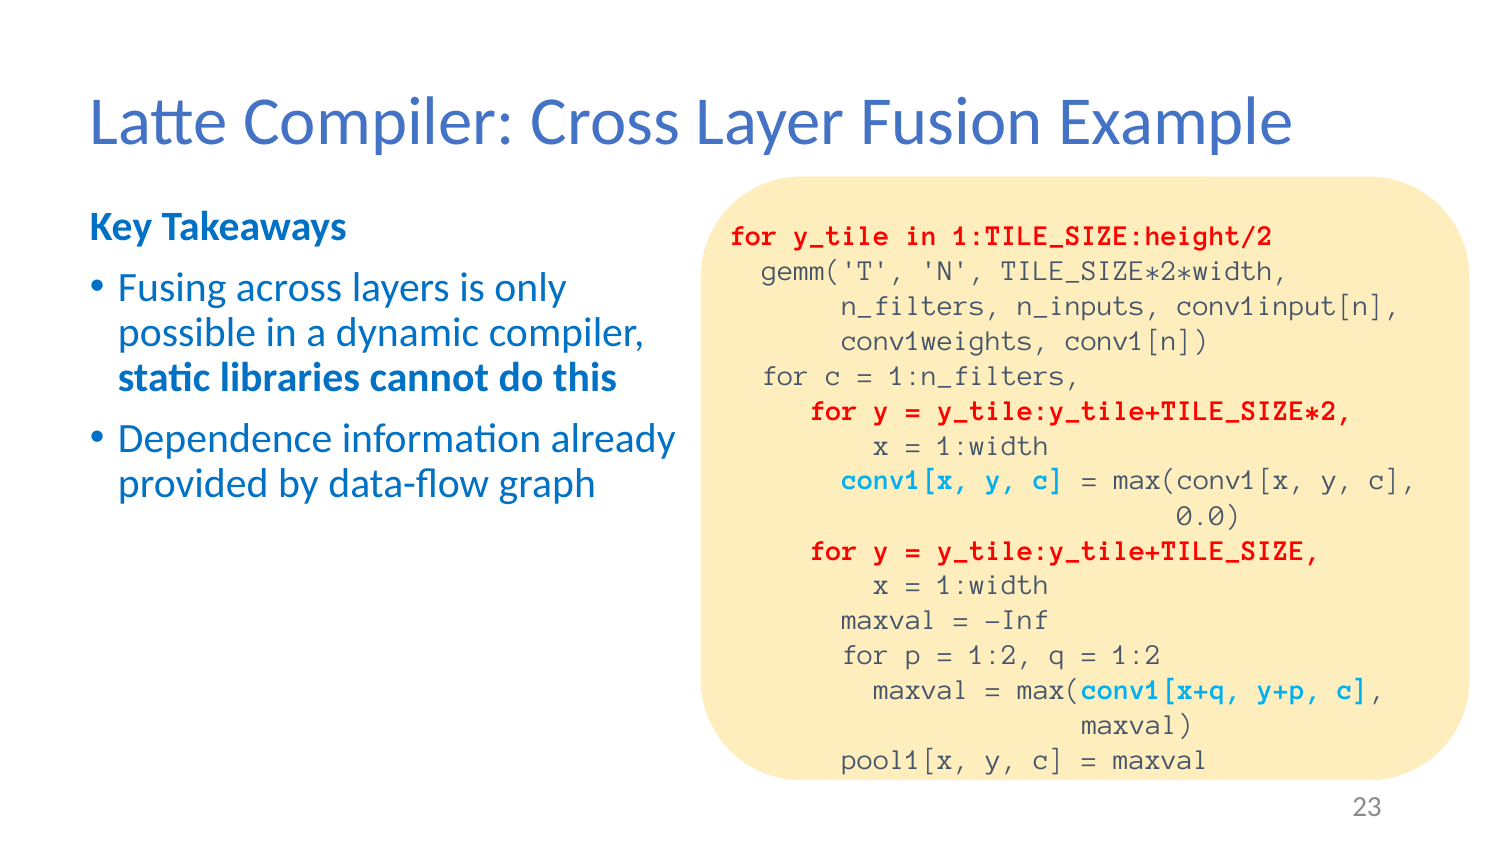

# Latte Compiler: Cross Layer Fusion Example
for y_tile in 1:TILE_SIZE:height/2
  gemm('T', 'N', TILE_SIZE*2*width,
       n_filters, n_inputs, conv1input[n],
       conv1weights, conv1[n])
  for c = 1:n_filters,
     for y = y_tile:y_tile+TILE_SIZE*2,
         x = 1:width
       conv1[x, y, c] = max(conv1[x, y, c],
                            0.0)
     for y = y_tile:y_tile+TILE_SIZE,
         x = 1:width
       maxval = -Inf
       for p = 1:2, q = 1:2
         maxval = max(conv1[x+q, y+p, c],
                      maxval)
       pool1[x, y, c] = maxval
Key Takeaways
Fusing across layers is only possible in a dynamic compiler, static libraries cannot do this
Dependence information already provided by data-flow graph
23